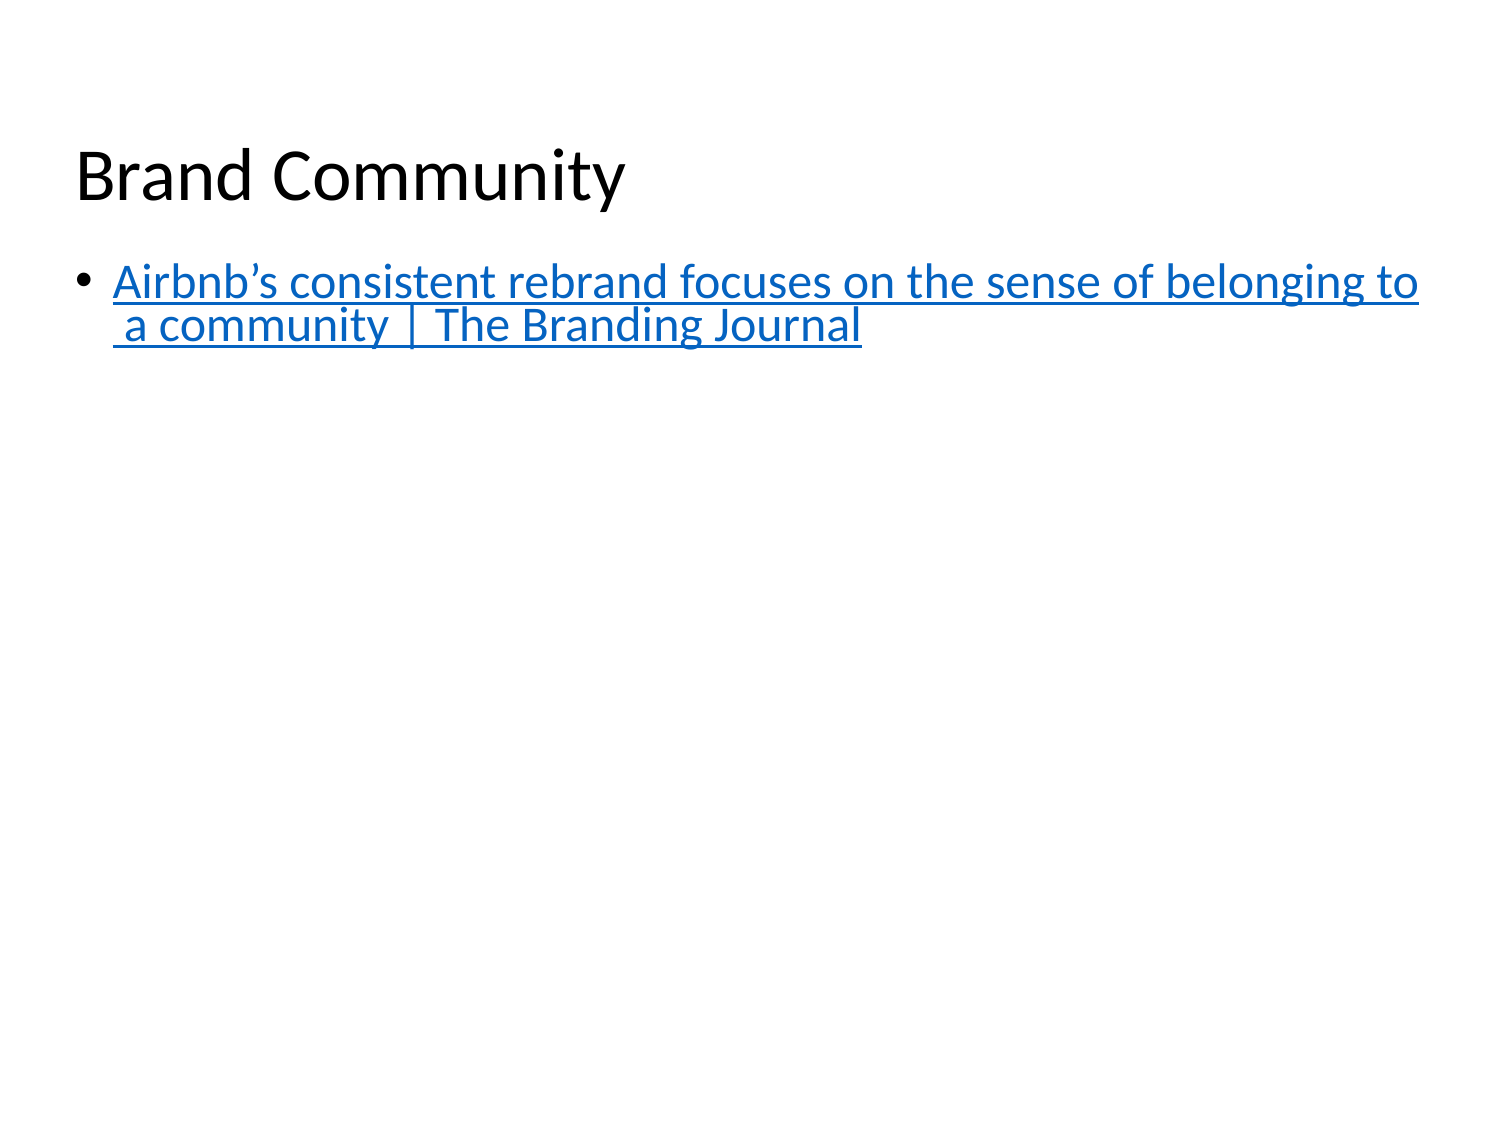

# Brand Community
Airbnb’s consistent rebrand focuses on the sense of belonging to a community | The Branding Journal